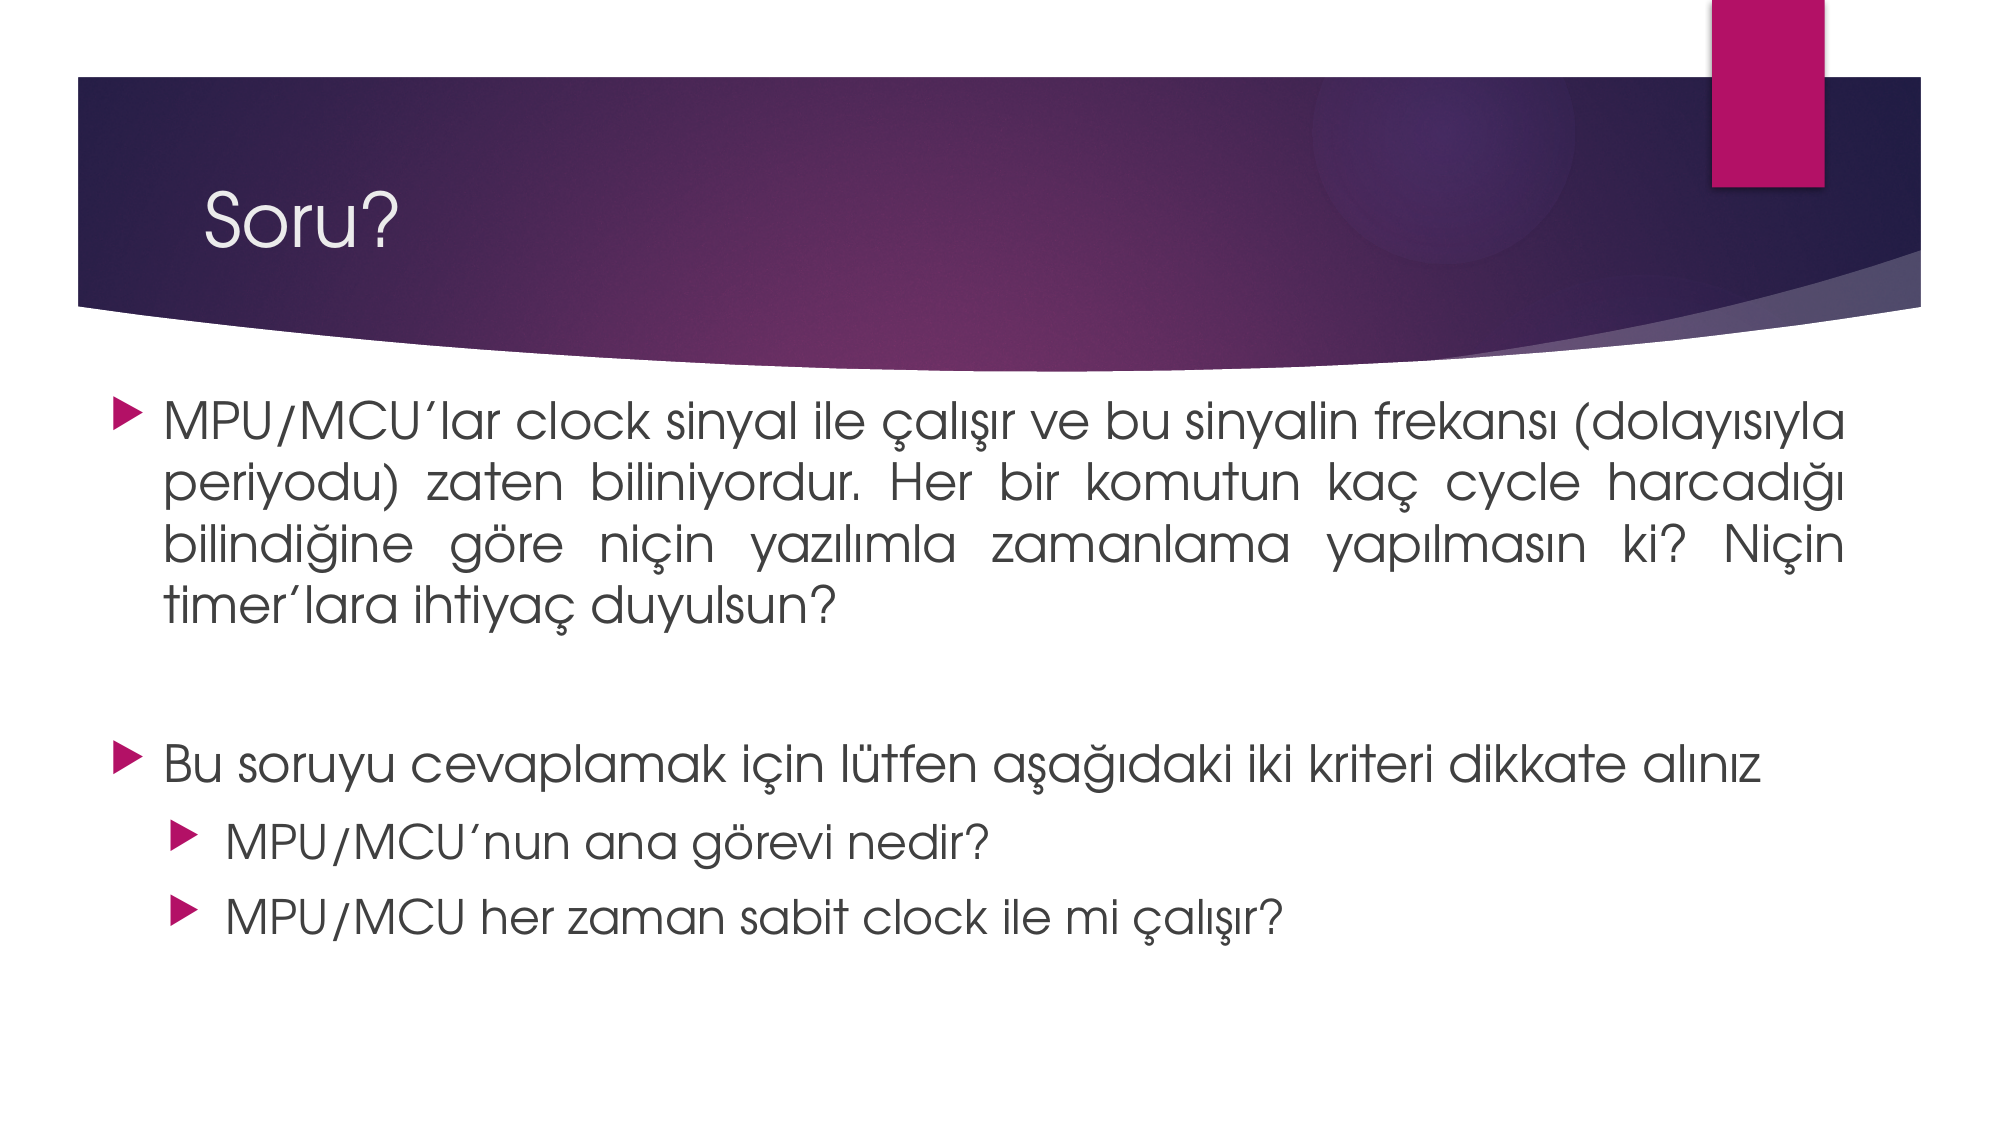

# Soru?
MPU/MCU’lar clock sinyal ile çalışır ve bu sinyalin frekansı (dolayısıyla periyodu) zaten biliniyordur. Her bir komutun kaç cycle harcadığı bilindiğine göre niçin yazılımla zamanlama yapılmasın ki? Niçin timer’lara ihtiyaç duyulsun?

Bu soruyu cevaplamak için lütfen aşağıdaki iki kriteri dikkate alınız
MPU/MCU’nun ana görevi nedir?
MPU/MCU her zaman sabit clock ile mi çalışır?